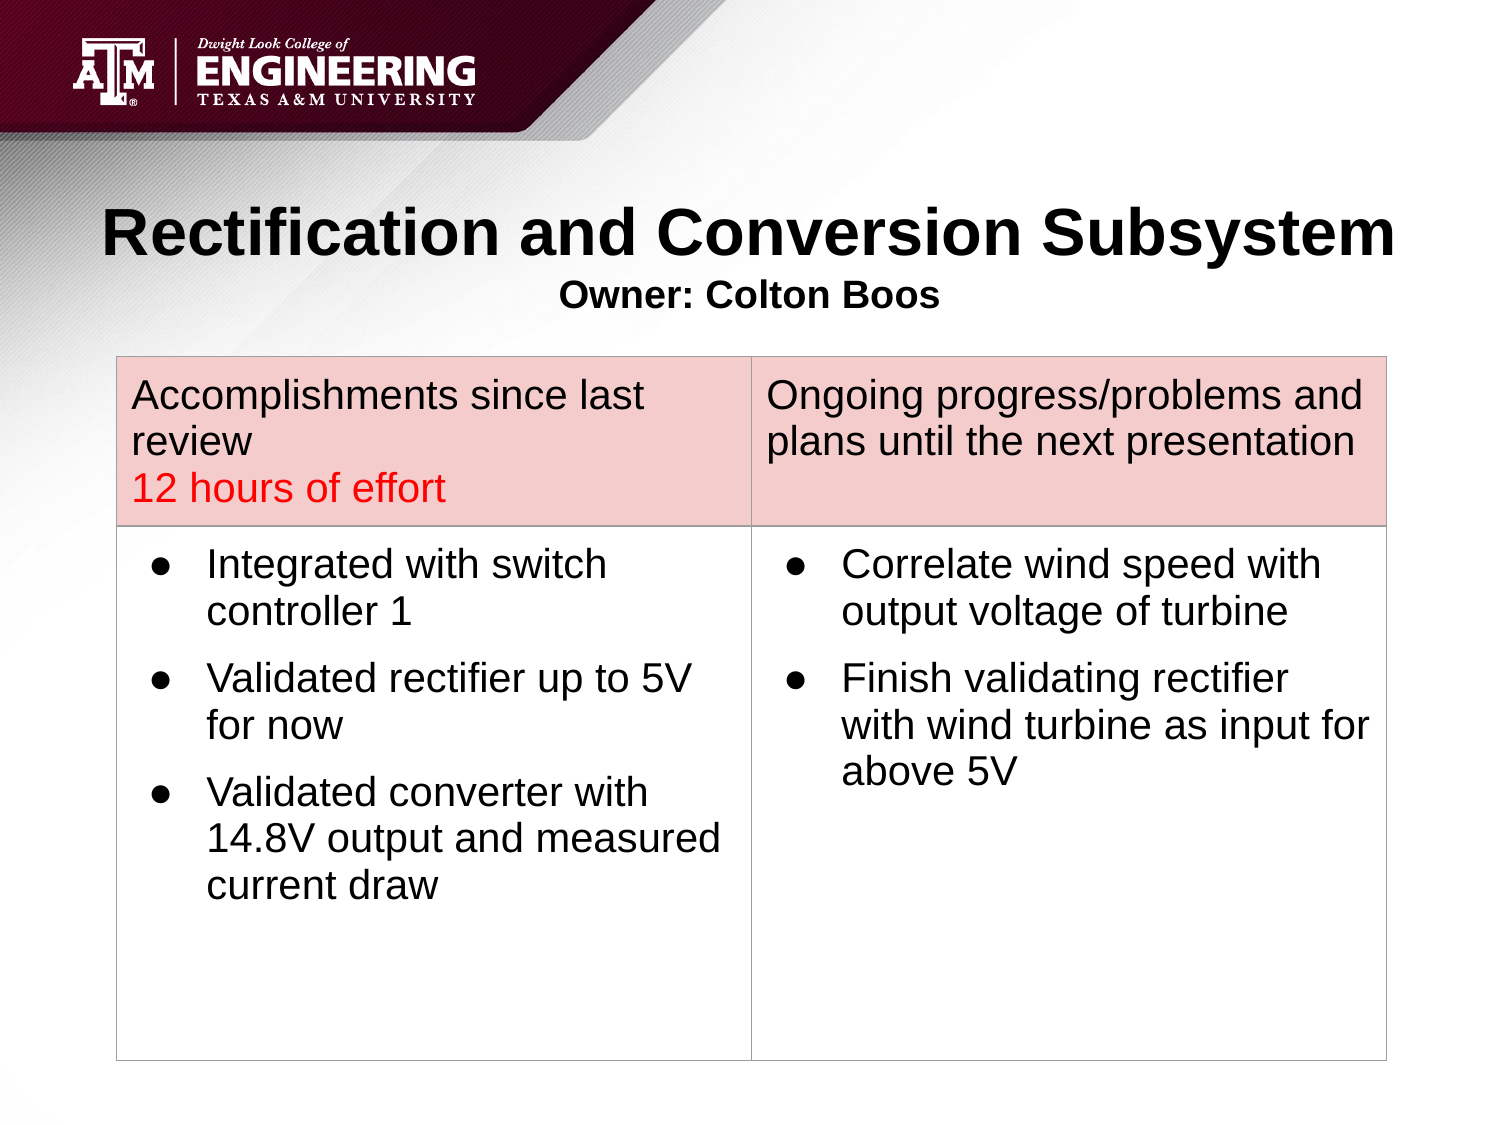

# Rectification and Conversion Subsystem
Owner: Colton Boos
| Accomplishments since last review 12 hours of effort | Ongoing progress/problems and plans until the next presentation |
| --- | --- |
| Integrated with switch controller 1 Validated rectifier up to 5V for now Validated converter with 14.8V output and measured current draw | Correlate wind speed with output voltage of turbine Finish validating rectifier with wind turbine as input for above 5V |